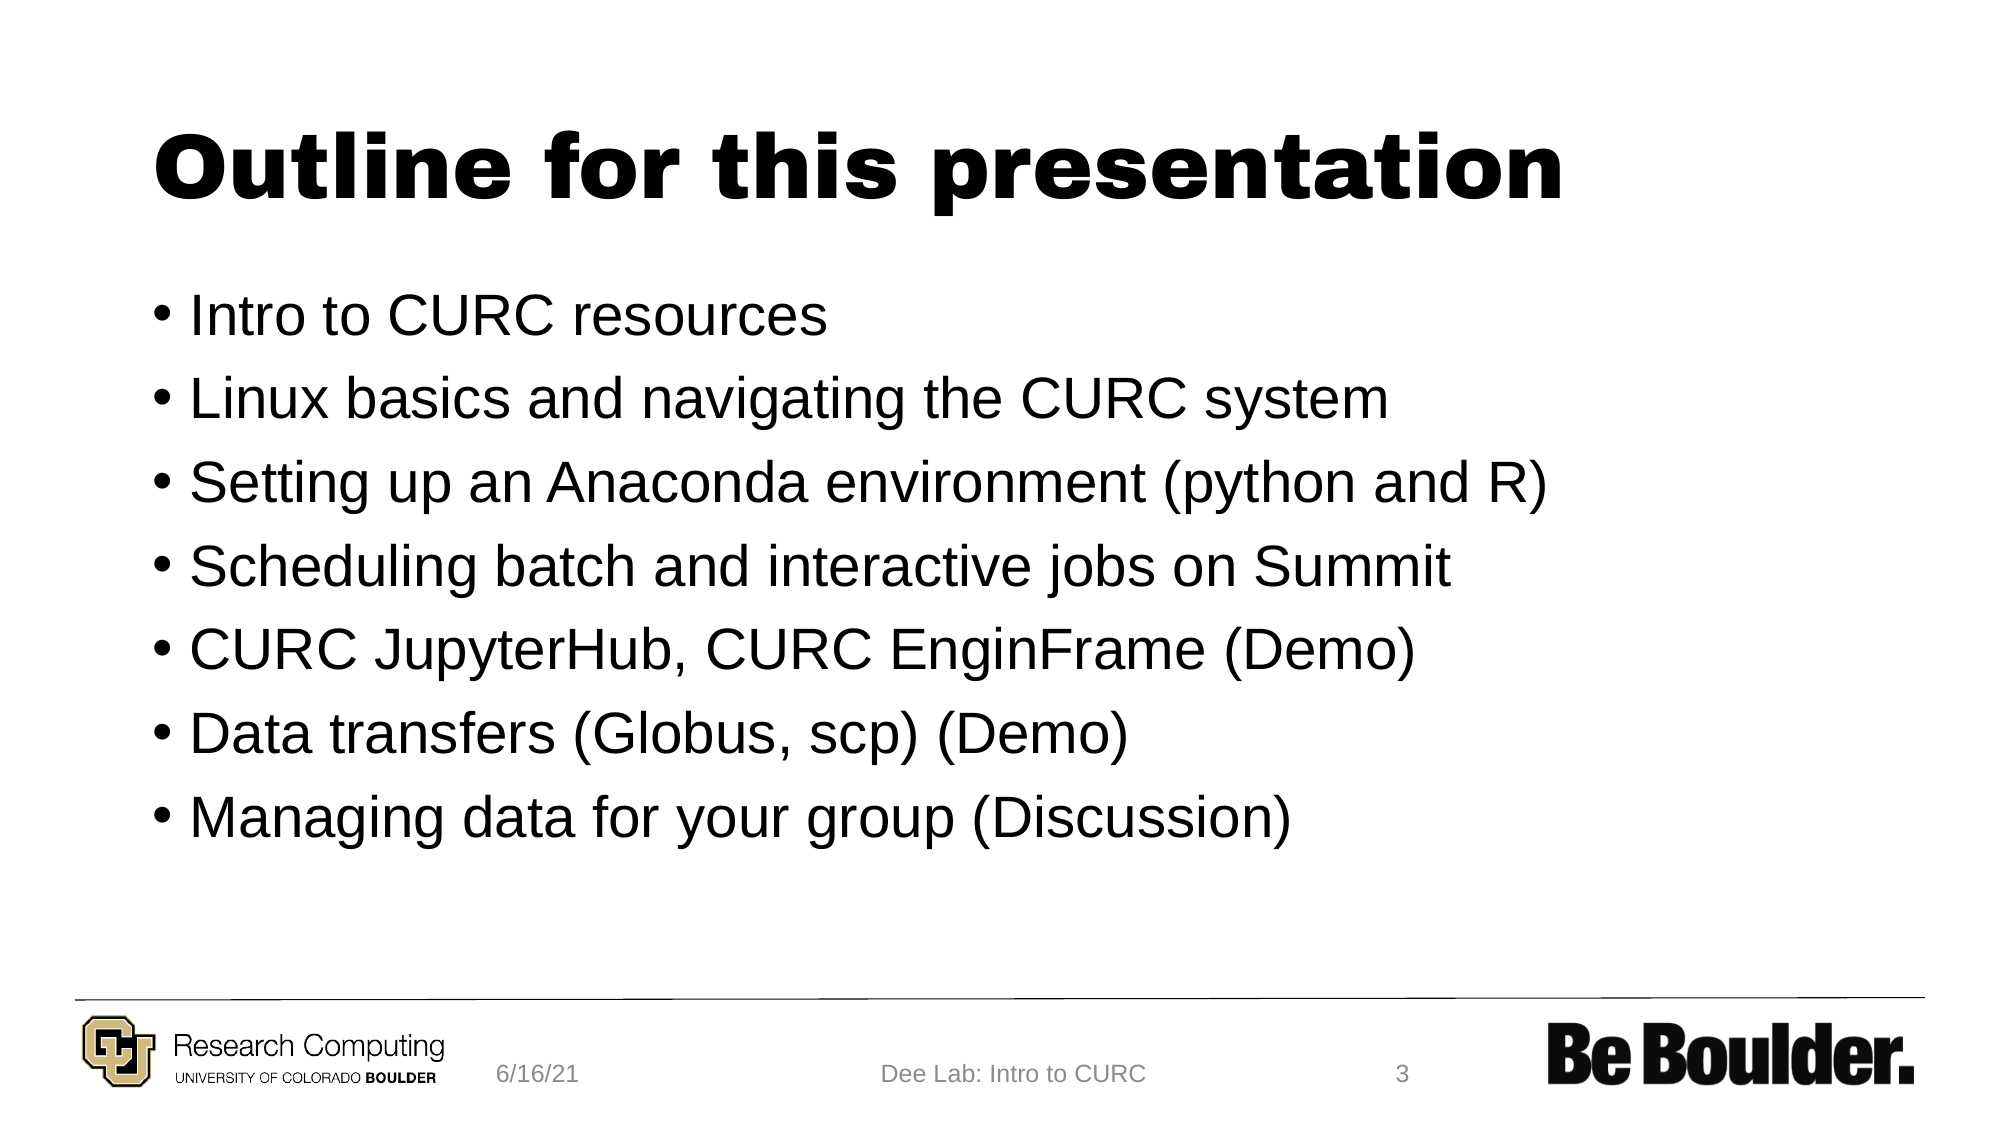

# Outline for this presentation
Intro to CURC resources
Linux basics and navigating the CURC system
Setting up an Anaconda environment (python and R)
Scheduling batch and interactive jobs on Summit
CURC JupyterHub, CURC EnginFrame (Demo)
Data transfers (Globus, scp) (Demo)
Managing data for your group (Discussion)

6/16/21
Dee Lab: Intro to CURC
3